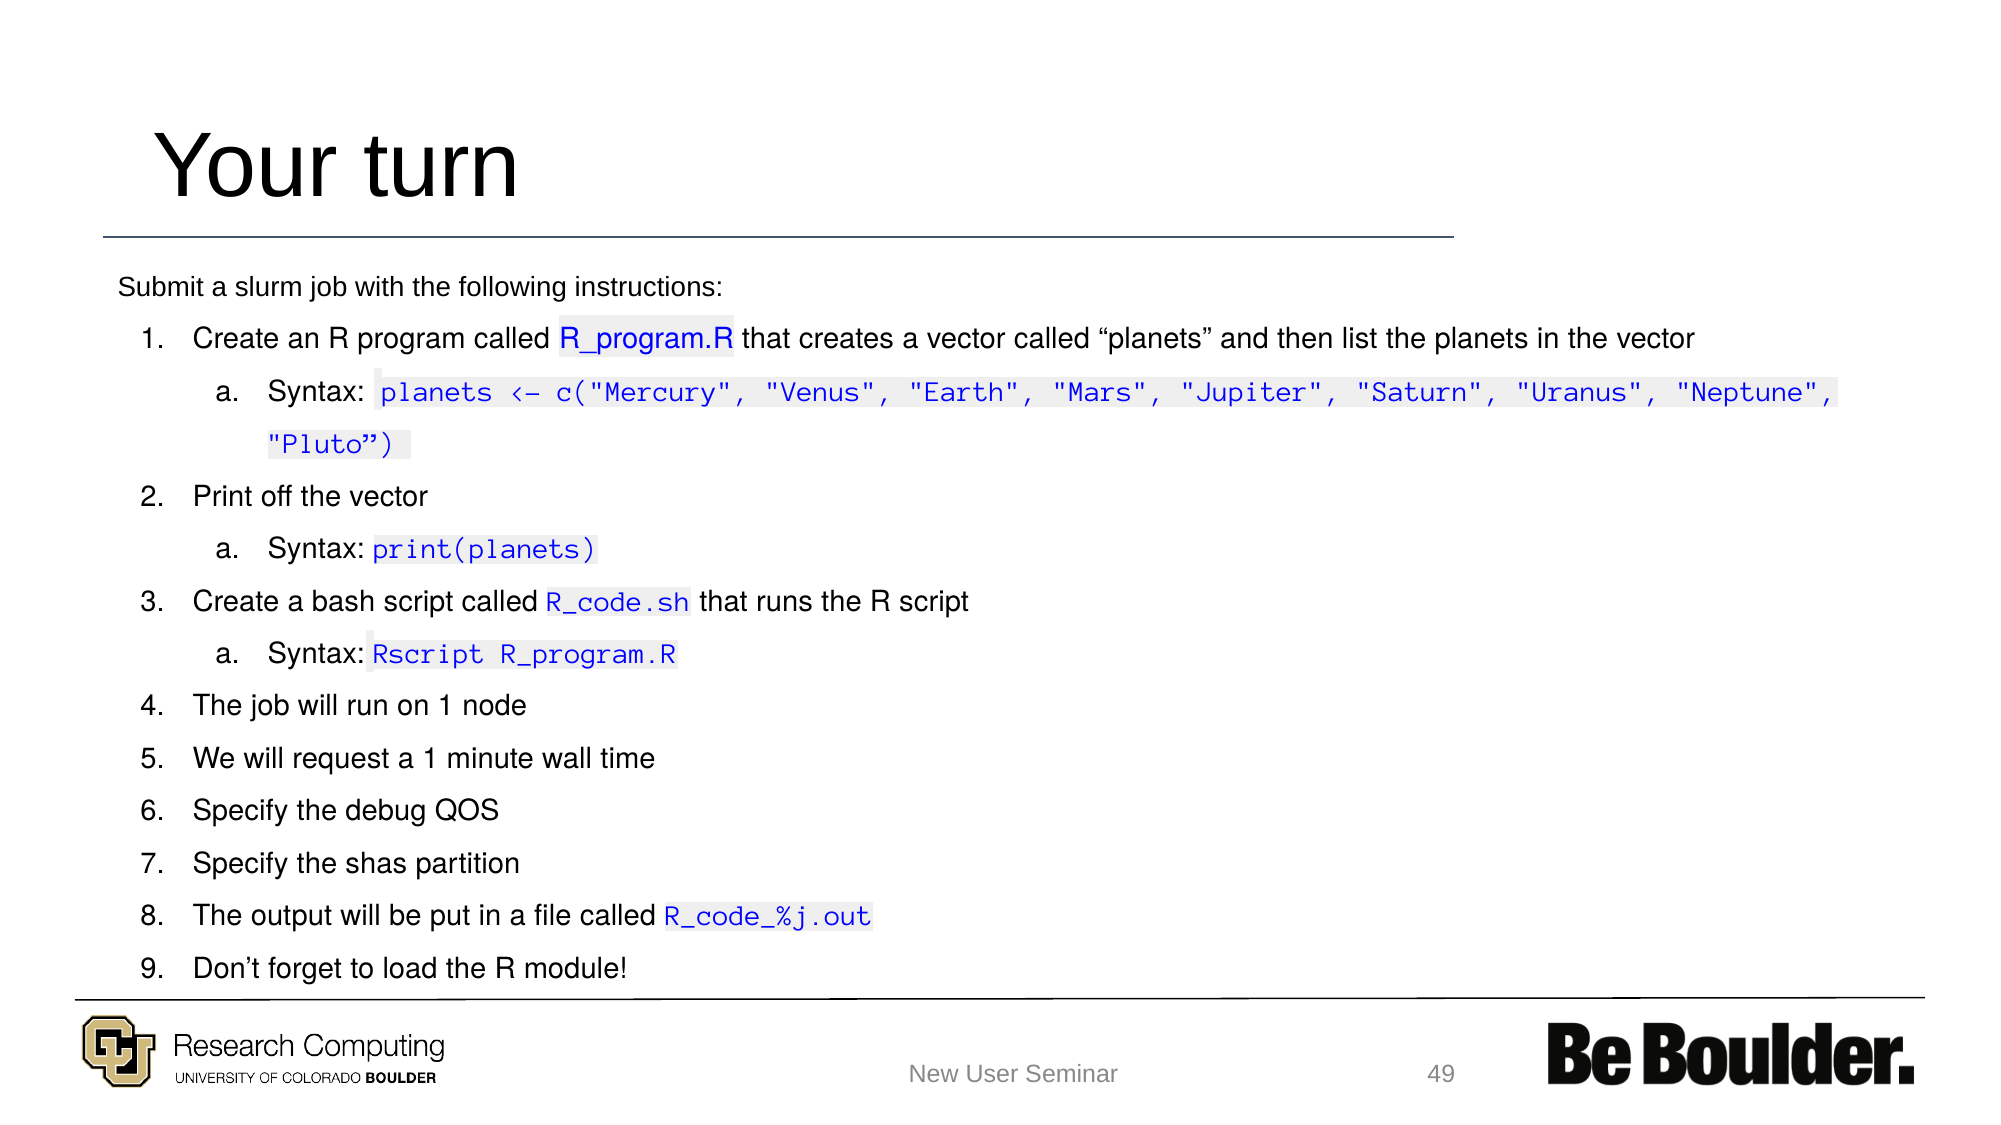

# Your turn
Submit a slurm job with the following instructions:
Create an R program called R_program.R that creates a vector called “planets” and then list the planets in the vector
Syntax:  planets <- c("Mercury", "Venus", "Earth", "Mars", "Jupiter", "Saturn", "Uranus", "Neptune", "Pluto”)
Print off the vector
Syntax: print(planets)
Create a bash script called R_code.sh that runs the R script
Syntax: Rscript R_program.R
The job will run on 1 node
We will request a 1 minute wall time
Specify the debug QOS
Specify the shas partition
The output will be put in a file called R_code_%j.out
Don’t forget to load the R module!

New User Seminar
49